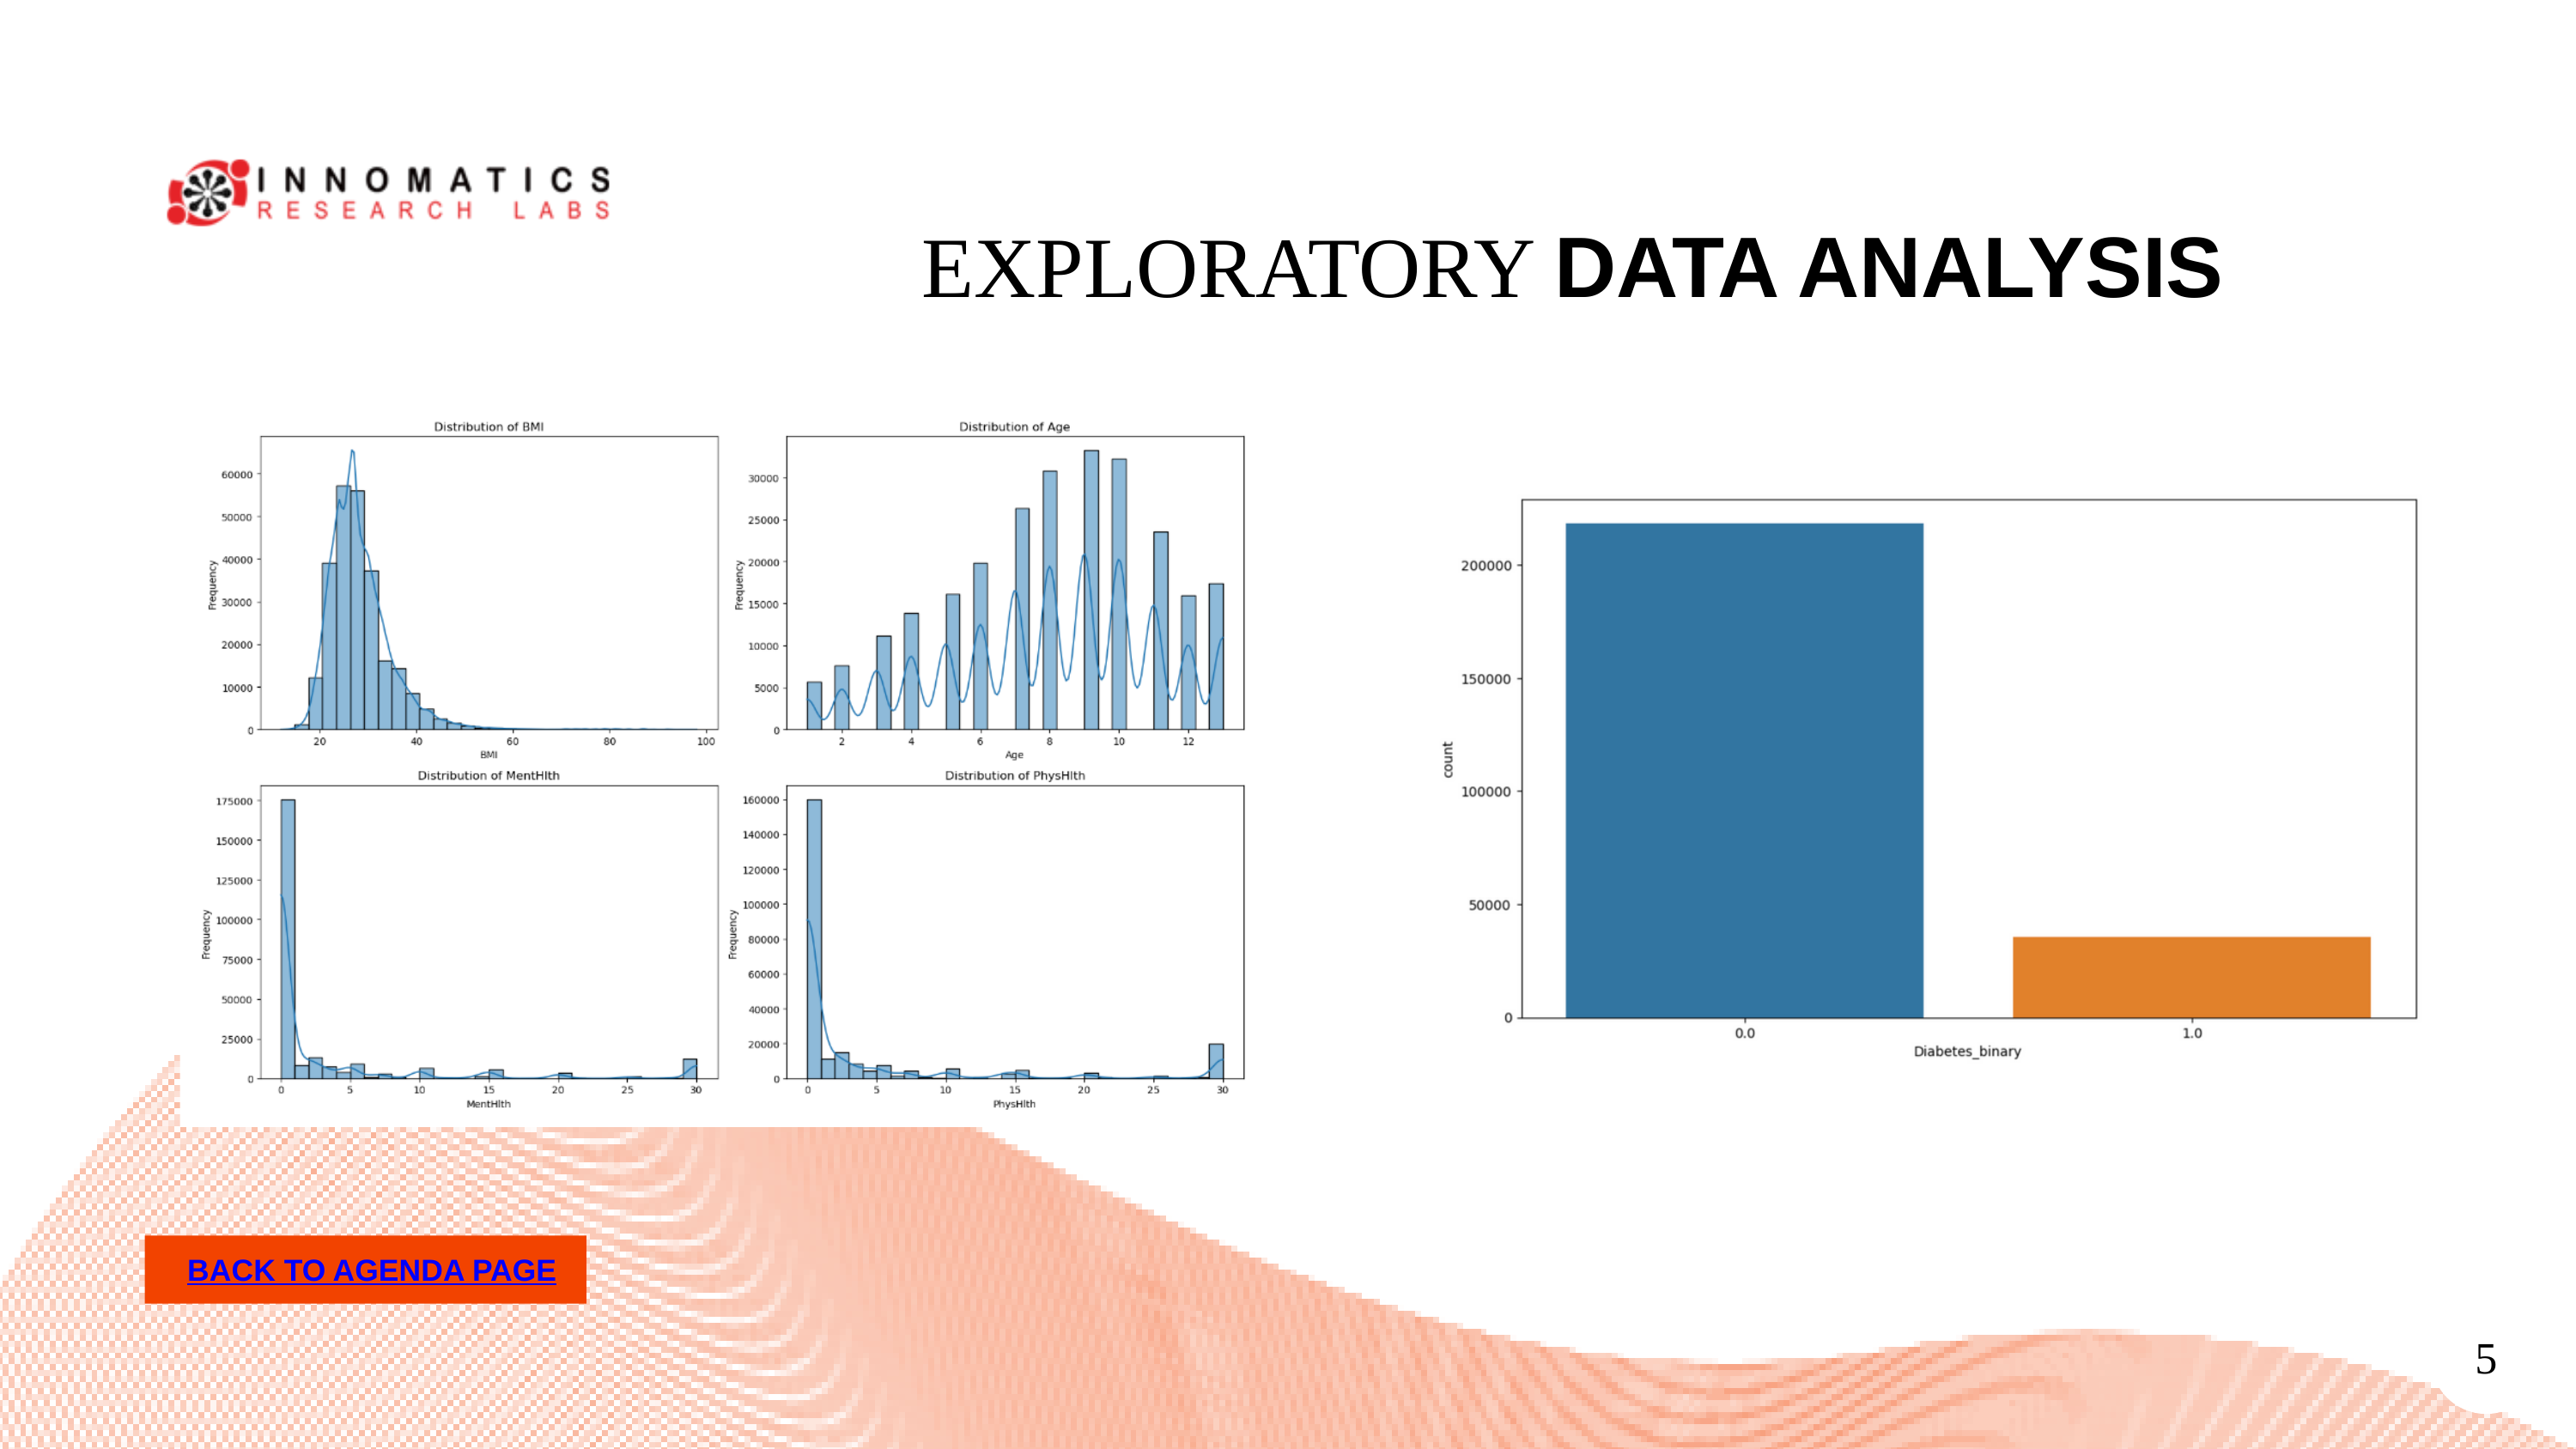

EXPLORATORY DATA ANALYSIS

BACK TO AGENDA PAGE

5